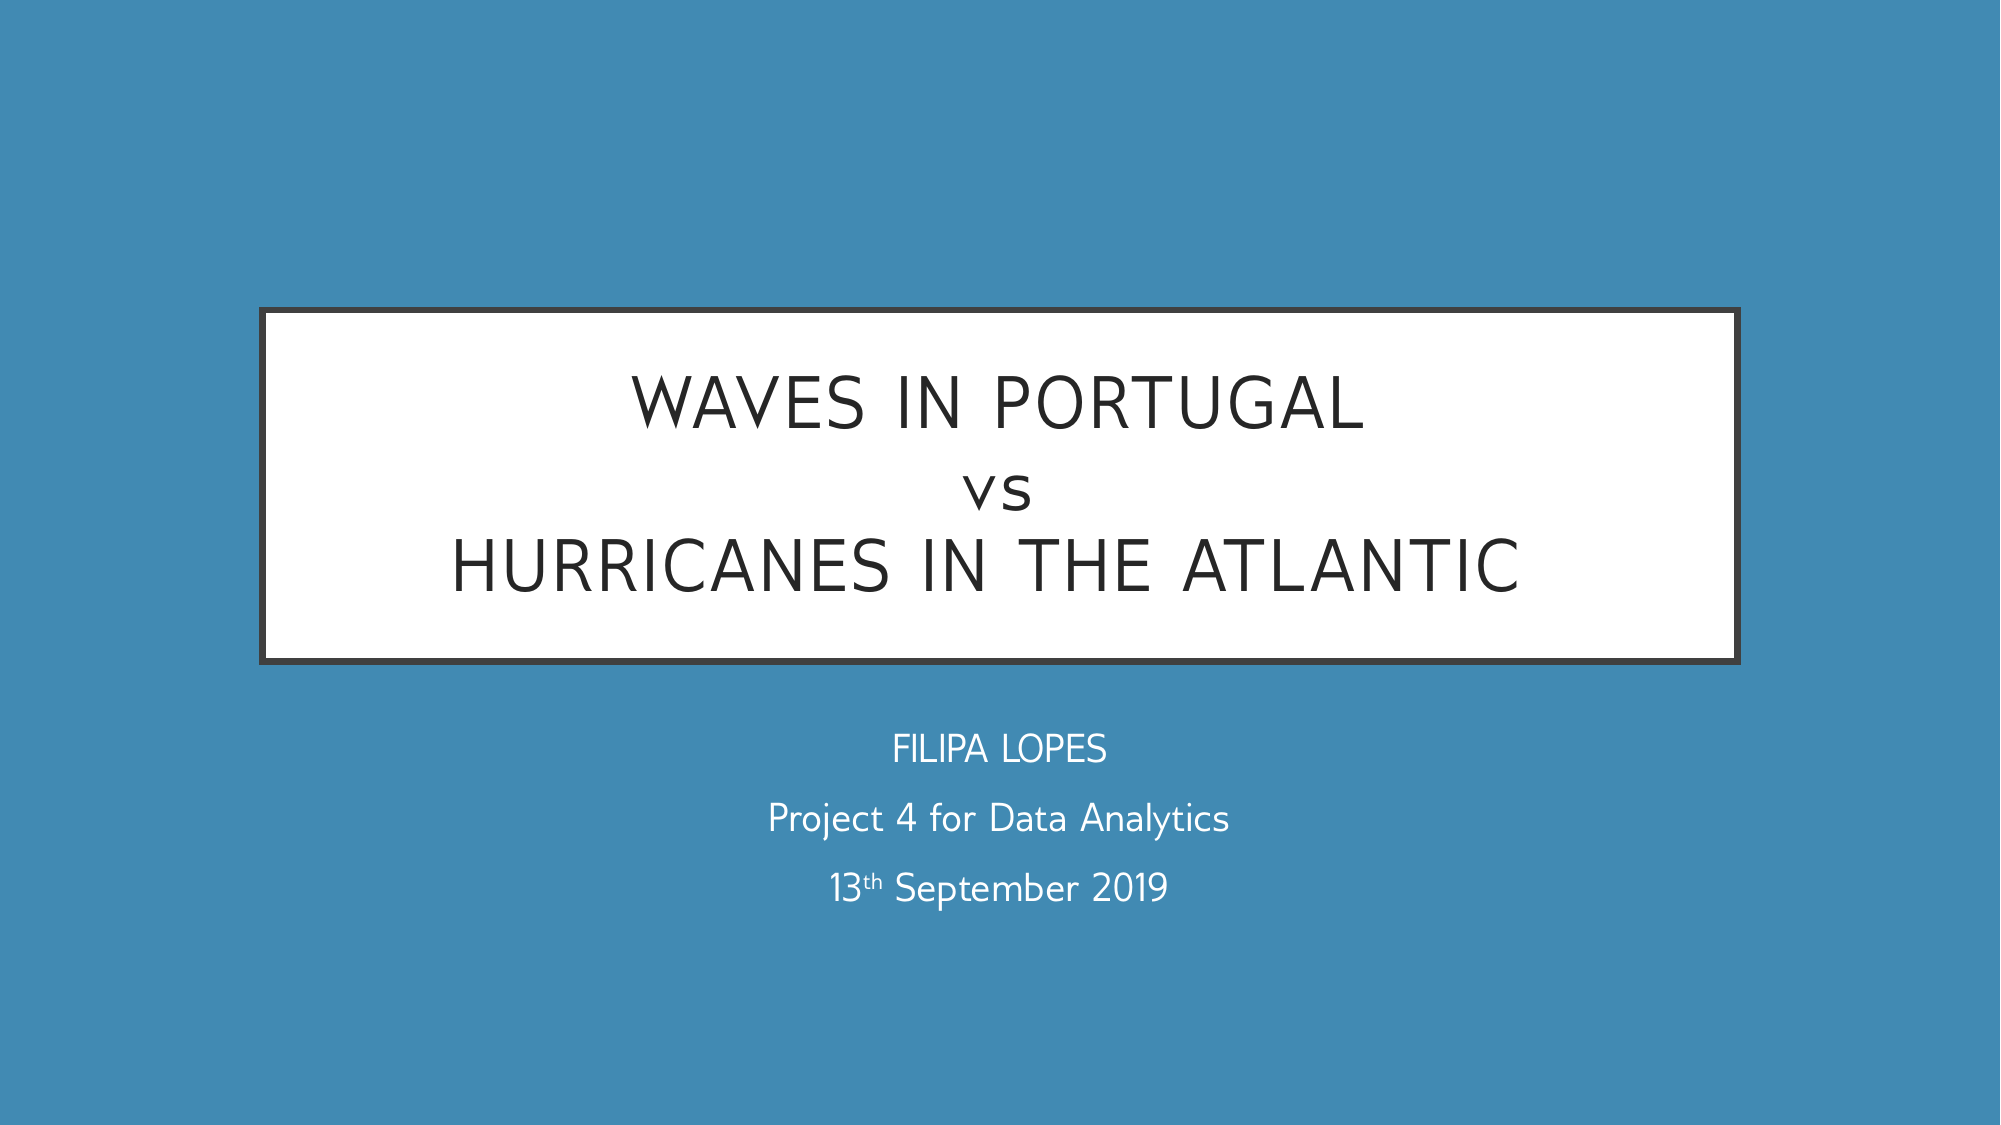

# WAVES IN PORTUGAL vs HURRICANES IN THE ATLANTIC
FILIPA LOPES
Project 4 for Data Analytics
13th September 2019